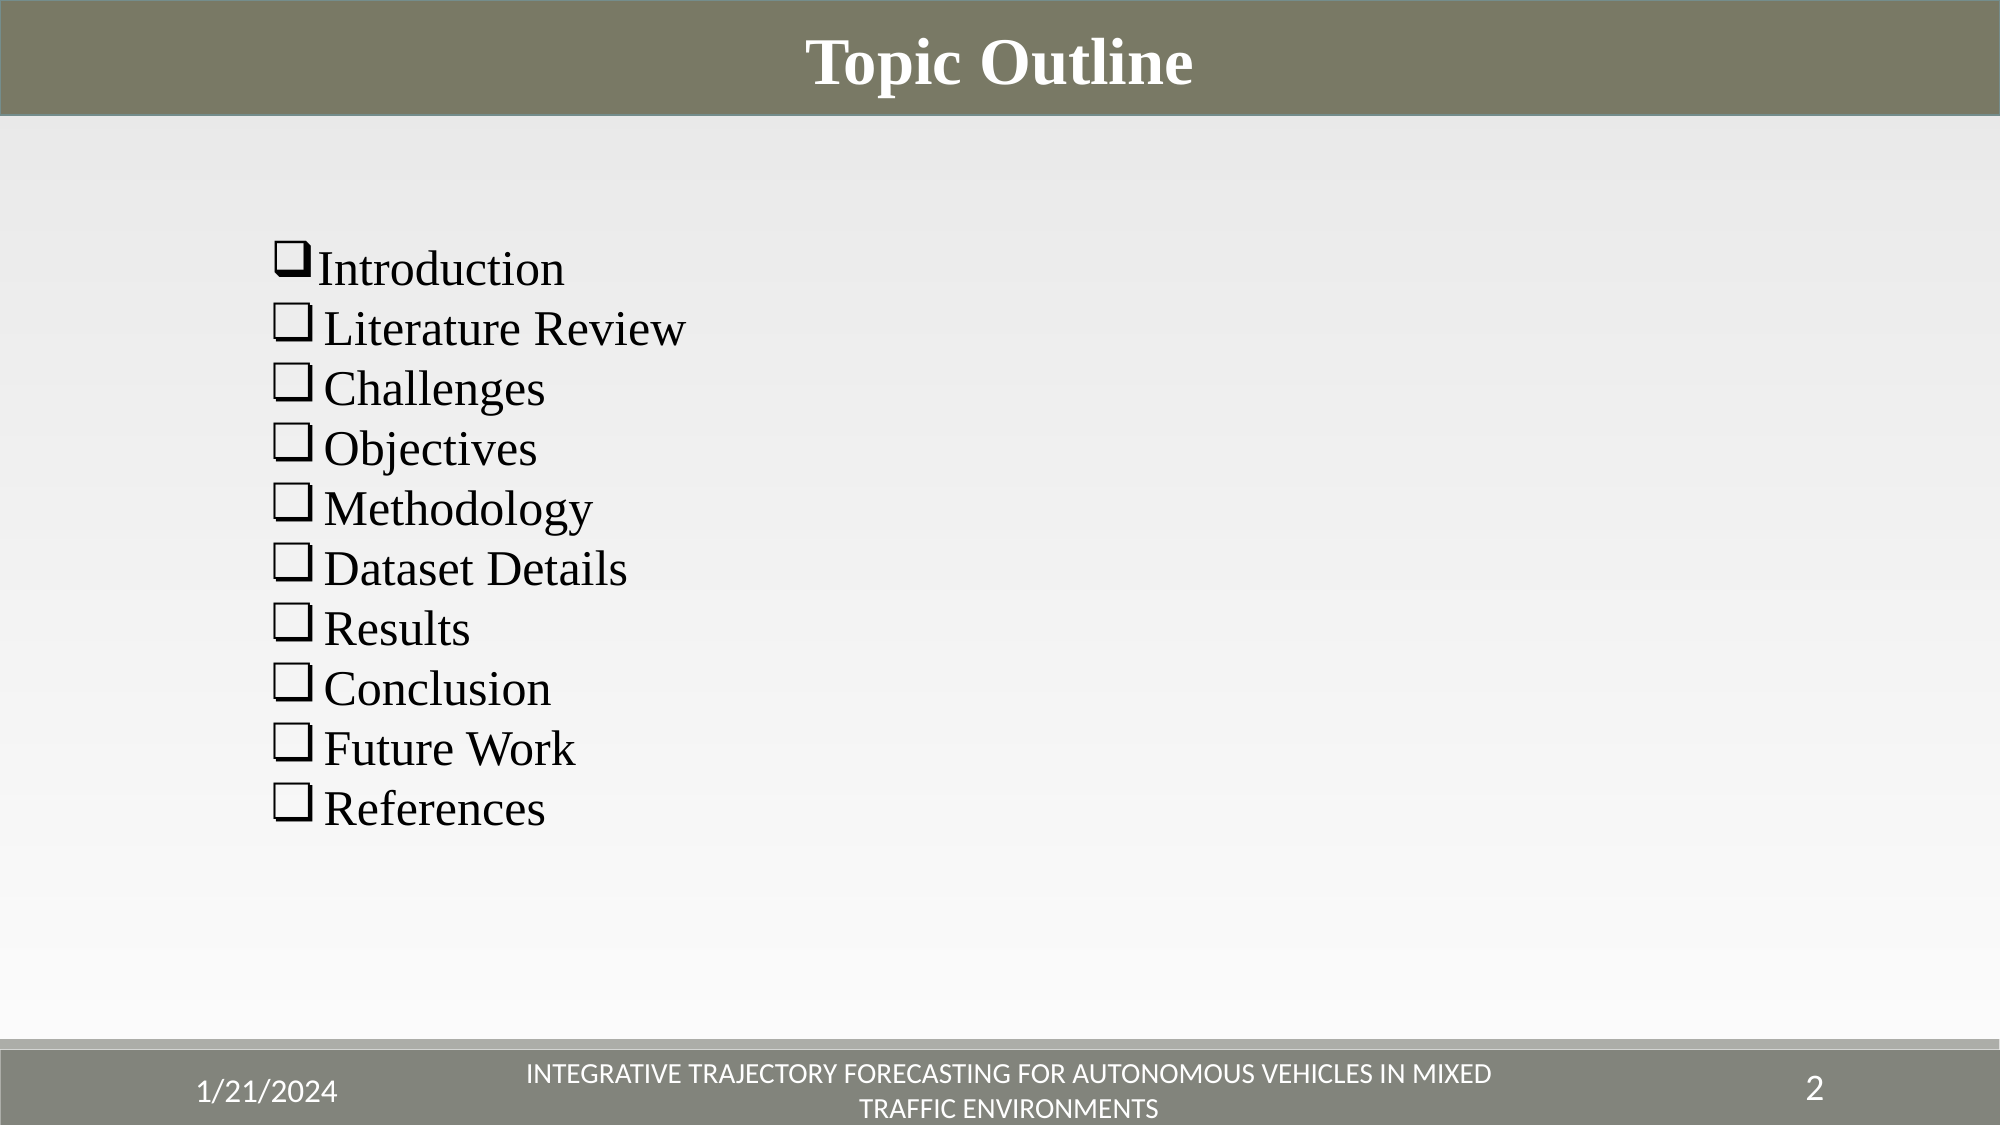

Topic Outline
Introduction
Literature Review
Challenges
Objectives
Methodology
Dataset Details
Results
Conclusion
Future Work
References
2
1/21/2024
Integrative Trajectory Forecasting for Autonomous Vehicles in Mixed Traffic Environments